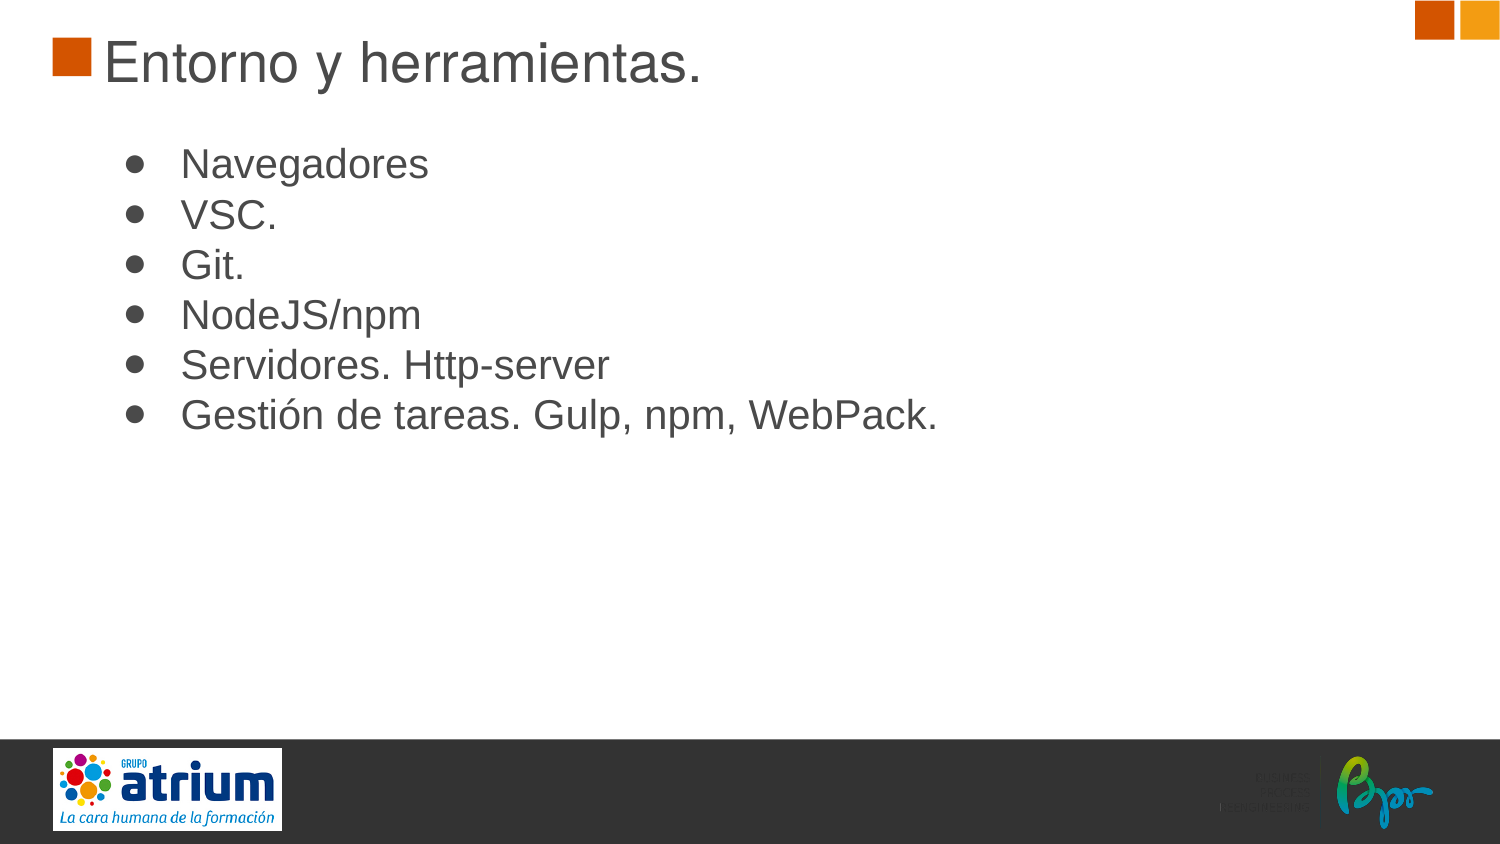

# Entorno y herramientas.
Navegadores
VSC.
Git.
NodeJS/npm
Servidores. Http-server
Gestión de tareas. Gulp, npm, WebPack.